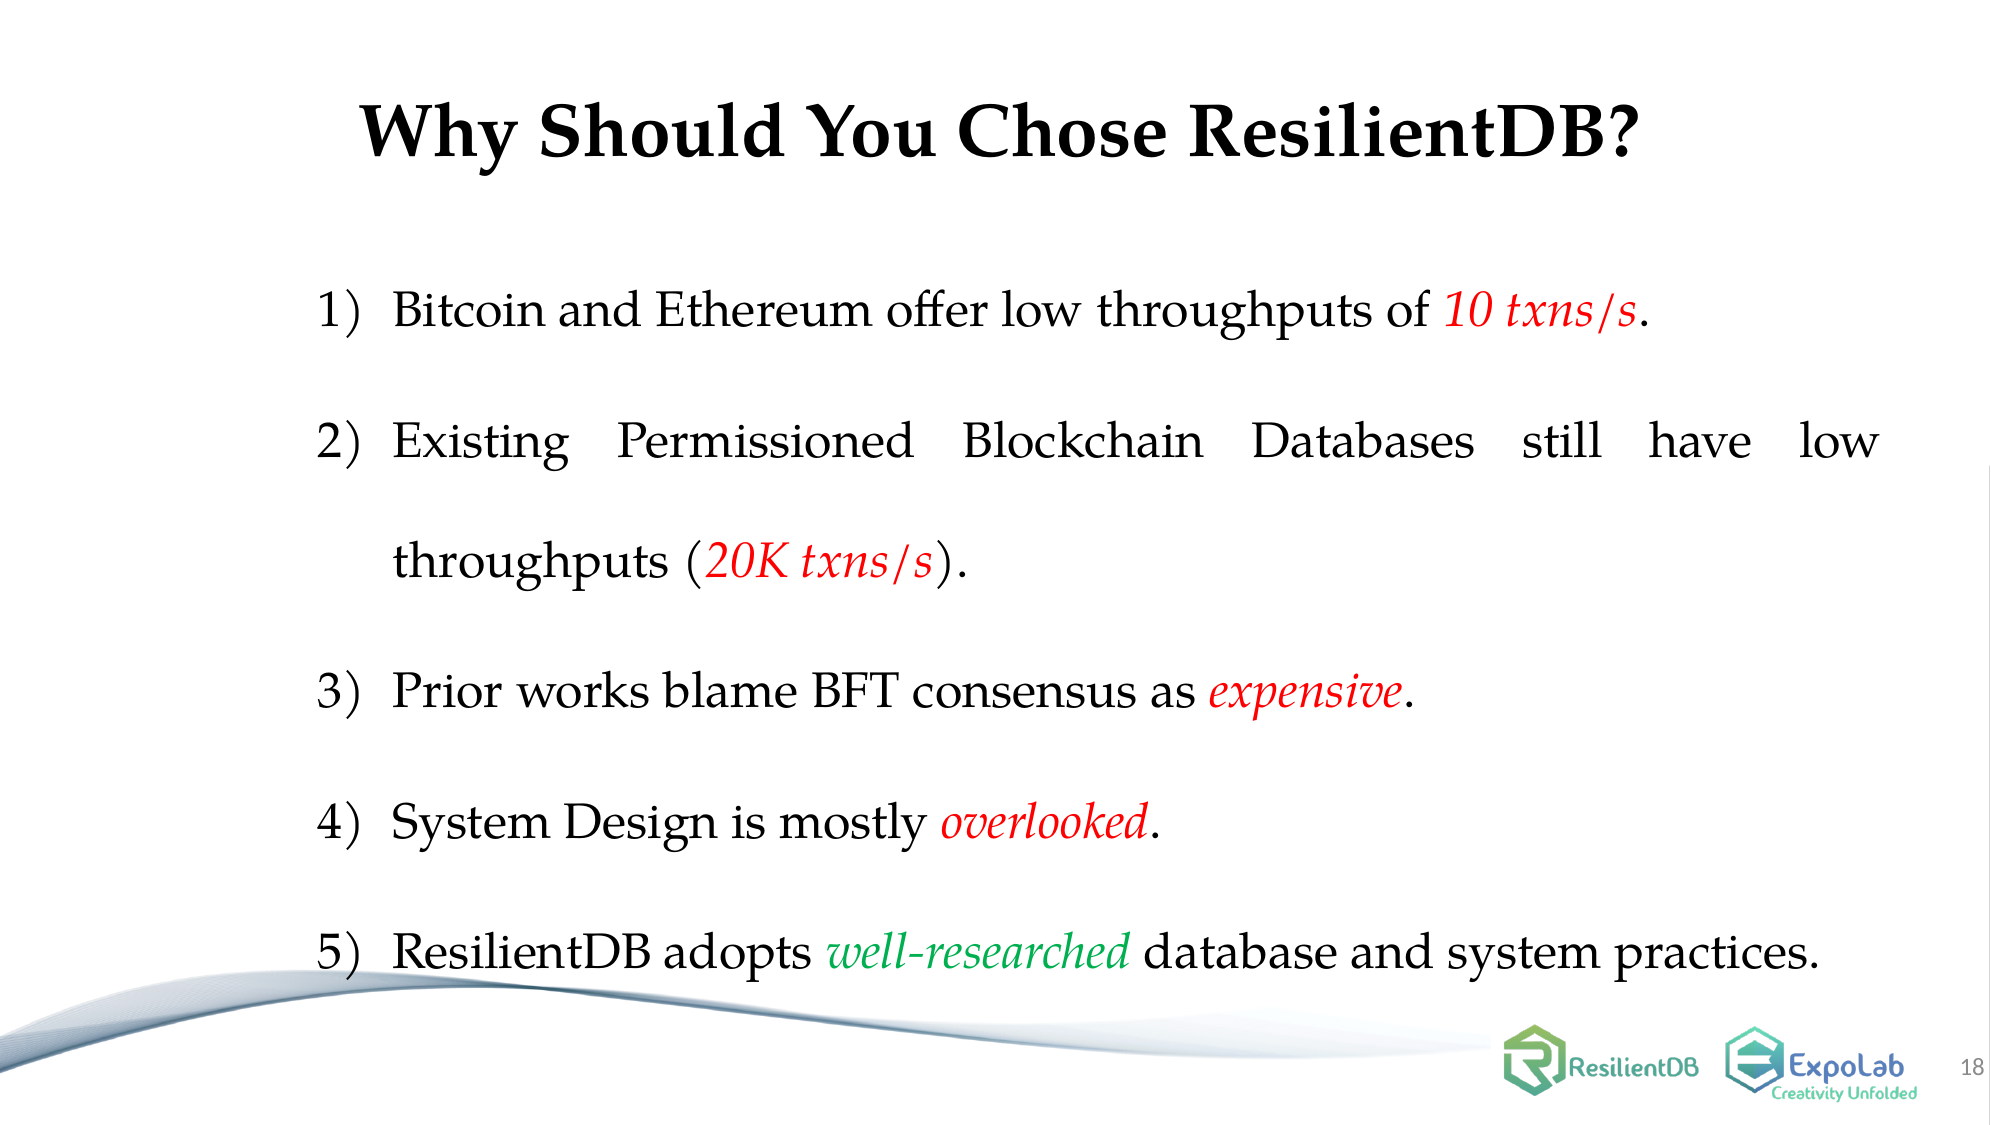

Why Should You Chose ResilientDB?
Bitcoin and Ethereum offer low throughputs of 10 txns/s.
Existing Permissioned Blockchain Databases still have low throughputs (20K txns/s).
Prior works blame BFT consensus as expensive.
System Design is mostly overlooked.
ResilientDB adopts well-researched database and system practices.
18